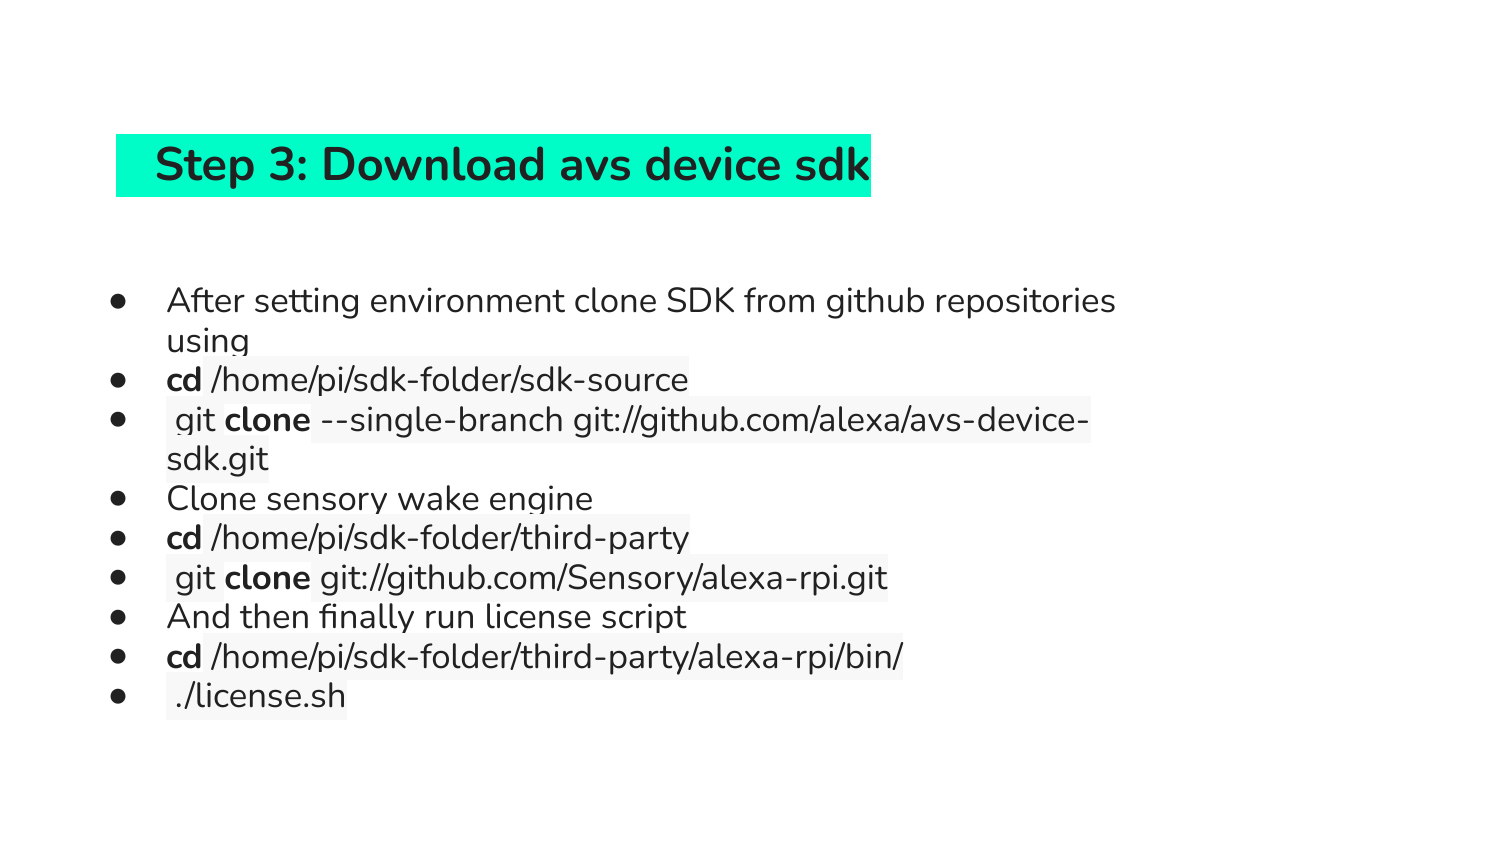

# Step 3: Download avs device sdk
After setting environment clone SDK from github repositories using
cd /home/pi/sdk-folder/sdk-source
 git clone --single-branch git://github.com/alexa/avs-device-sdk.git
Clone sensory wake engine
cd /home/pi/sdk-folder/third-party
 git clone git://github.com/Sensory/alexa-rpi.git
And then finally run license script
cd /home/pi/sdk-folder/third-party/alexa-rpi/bin/
 ./license.sh